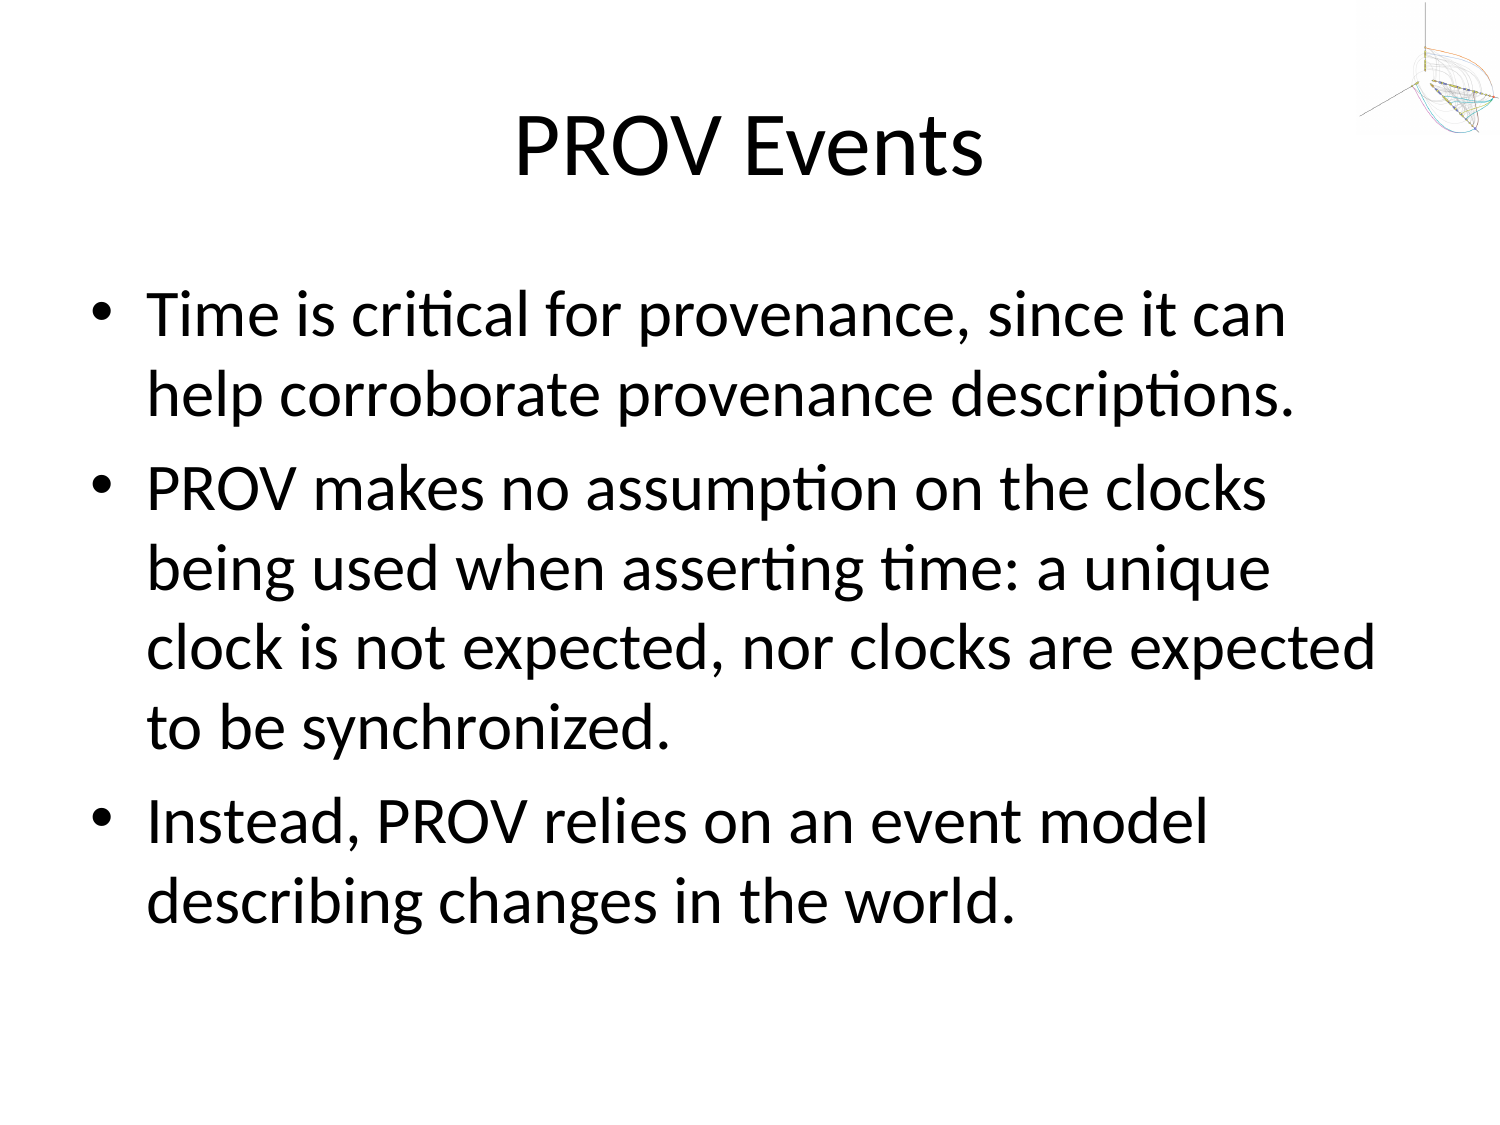

# PROV Events
Time is critical for provenance, since it can help corroborate provenance descriptions.
PROV makes no assumption on the clocks being used when asserting time: a unique clock is not expected, nor clocks are expected to be synchronized.
Instead, PROV relies on an event model describing changes in the world.